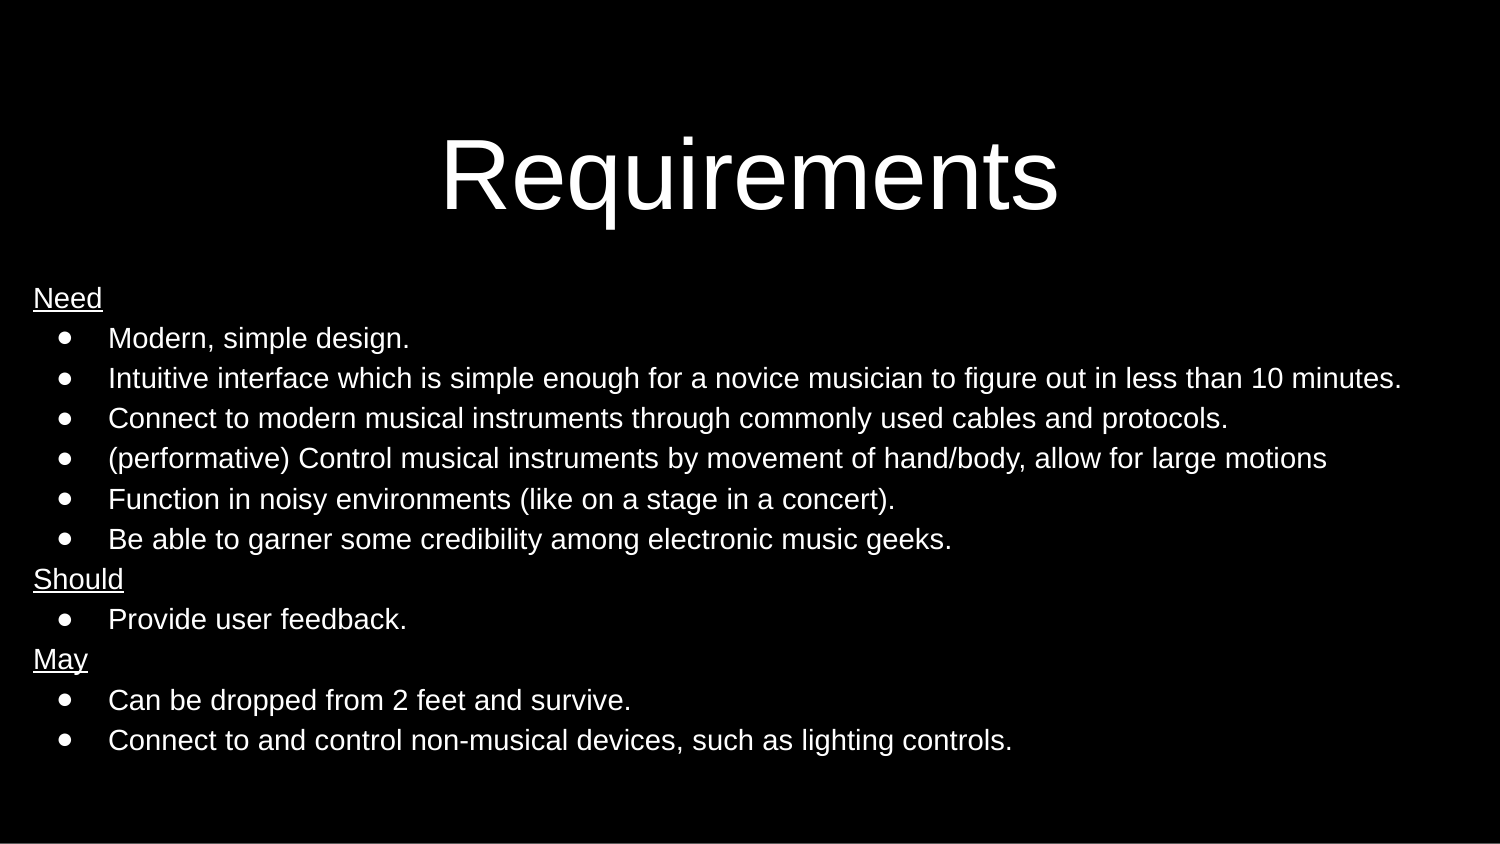

# Requirements
Need
Modern, simple design.
Intuitive interface which is simple enough for a novice musician to figure out in less than 10 minutes.
Connect to modern musical instruments through commonly used cables and protocols.
(performative) Control musical instruments by movement of hand/body, allow for large motions
Function in noisy environments (like on a stage in a concert).
Be able to garner some credibility among electronic music geeks.
Should
Provide user feedback.
May
Can be dropped from 2 feet and survive.
Connect to and control non-musical devices, such as lighting controls.